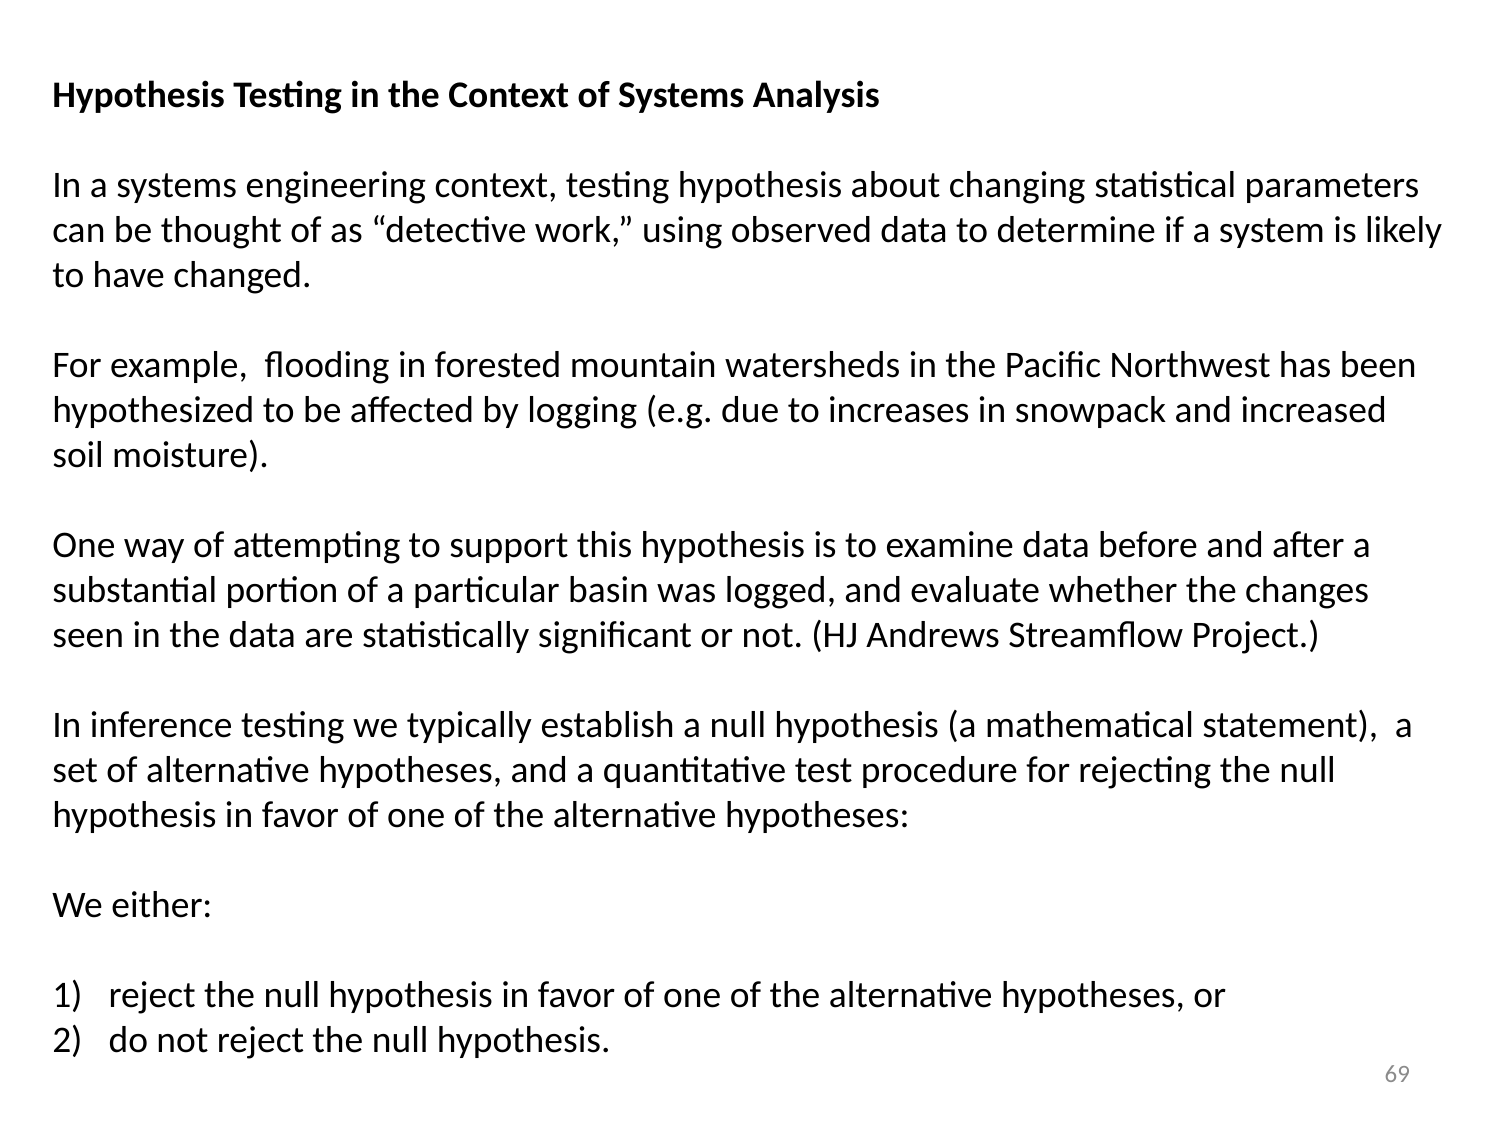

Hypothesis Testing in the Context of Systems Analysis

In a systems engineering context, testing hypothesis about changing statistical parameters can be thought of as “detective work,” using observed data to determine if a system is likely to have changed.

For example,  flooding in forested mountain watersheds in the Pacific Northwest has been hypothesized to be affected by logging (e.g. due to increases in snowpack and increased soil moisture).

One way of attempting to support this hypothesis is to examine data before and after a substantial portion of a particular basin was logged, and evaluate whether the changes seen in the data are statistically significant or not. (HJ Andrews Streamflow Project.)

In inference testing we typically establish a null hypothesis (a mathematical statement),  a set of alternative hypotheses, and a quantitative test procedure for rejecting the null hypothesis in favor of one of the alternative hypotheses:

We either:

reject the null hypothesis in favor of one of the alternative hypotheses, or
do not reject the null hypothesis.

69